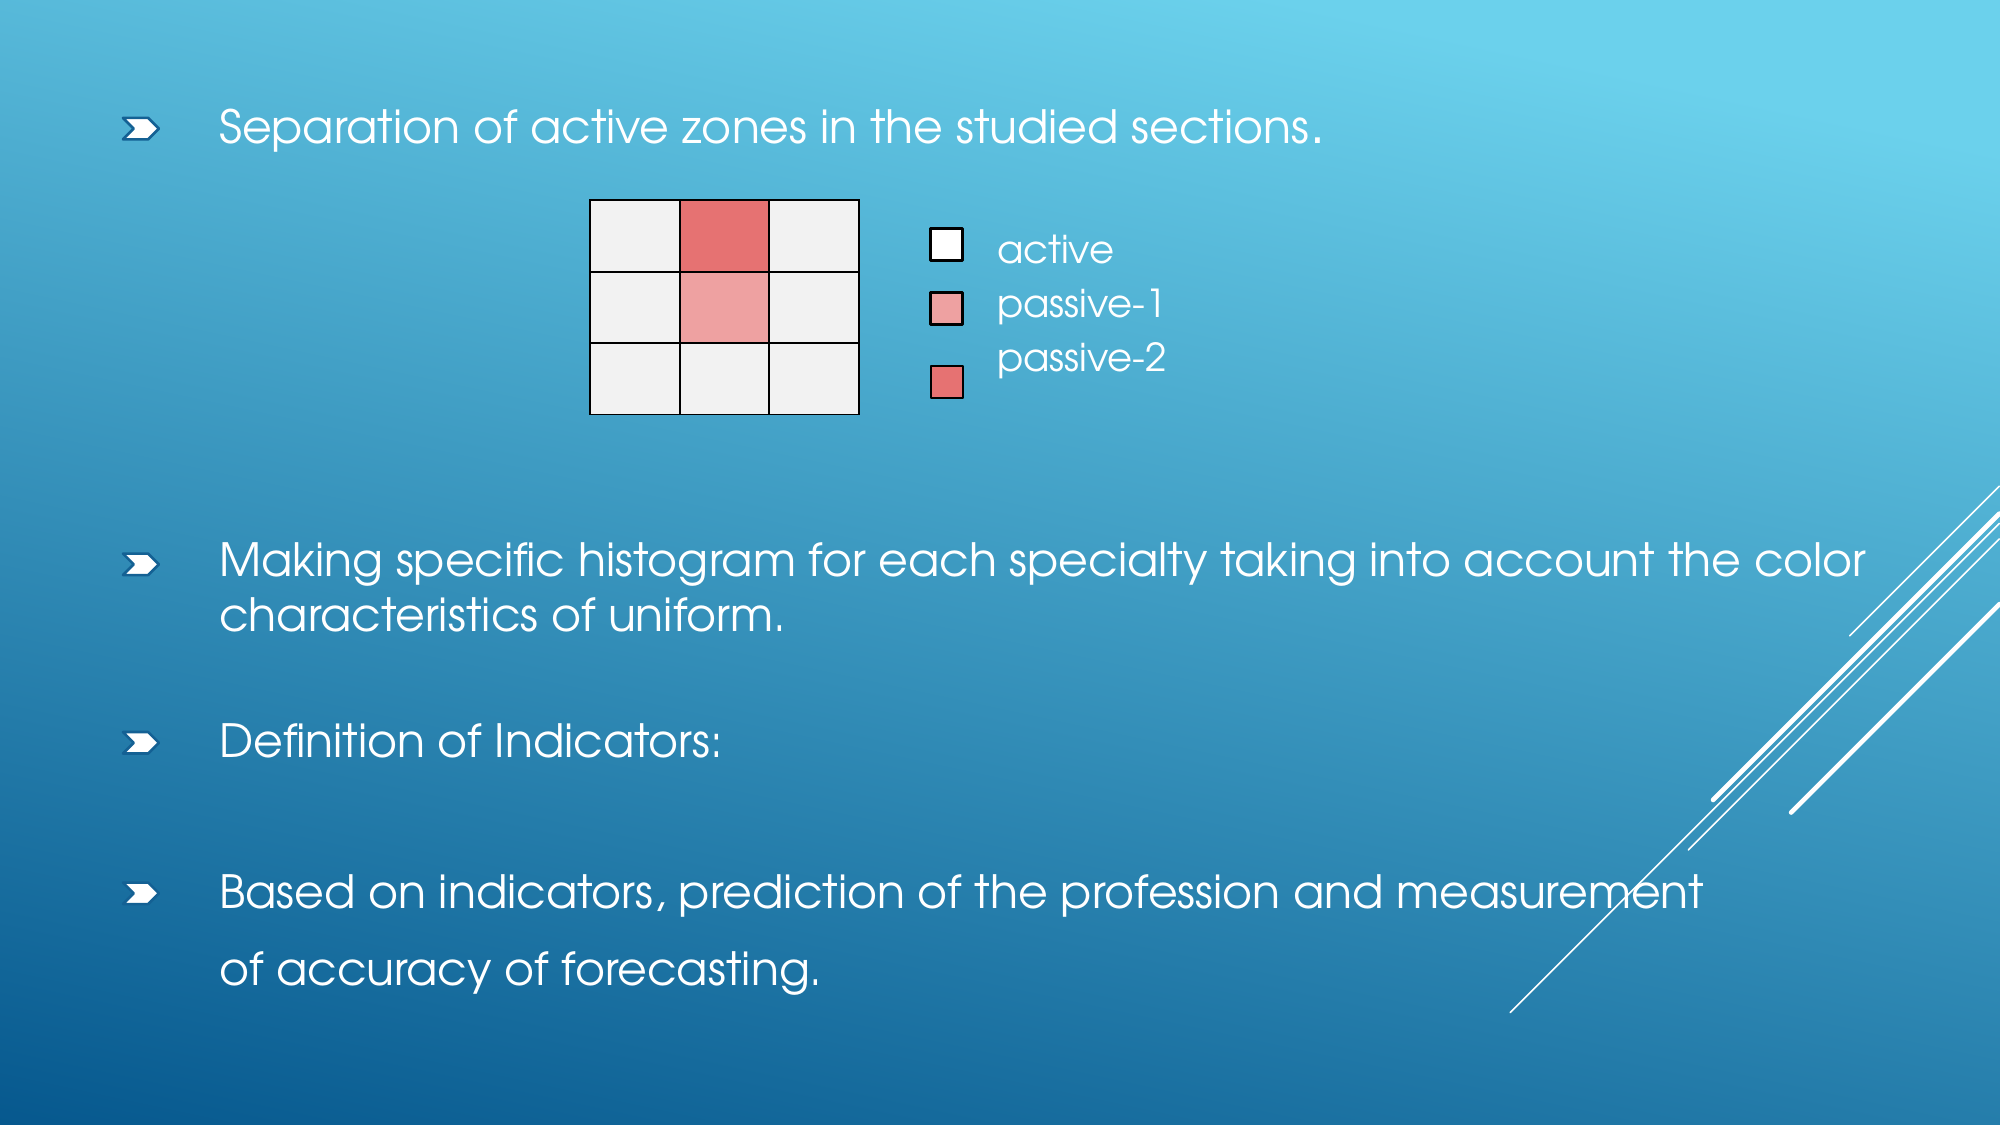

Separation of active zones in the studied sections․

|  |  |  |
| --- | --- | --- |
|  |  |  |
|  |  |  |
active
passive-1
passive-2

Making specific histogram for each specialty taking into account the color characteristics of uniform.

Definition of Indicators:

Based on indicators, prediction of the profession and measurement
of accuracy of forecasting.